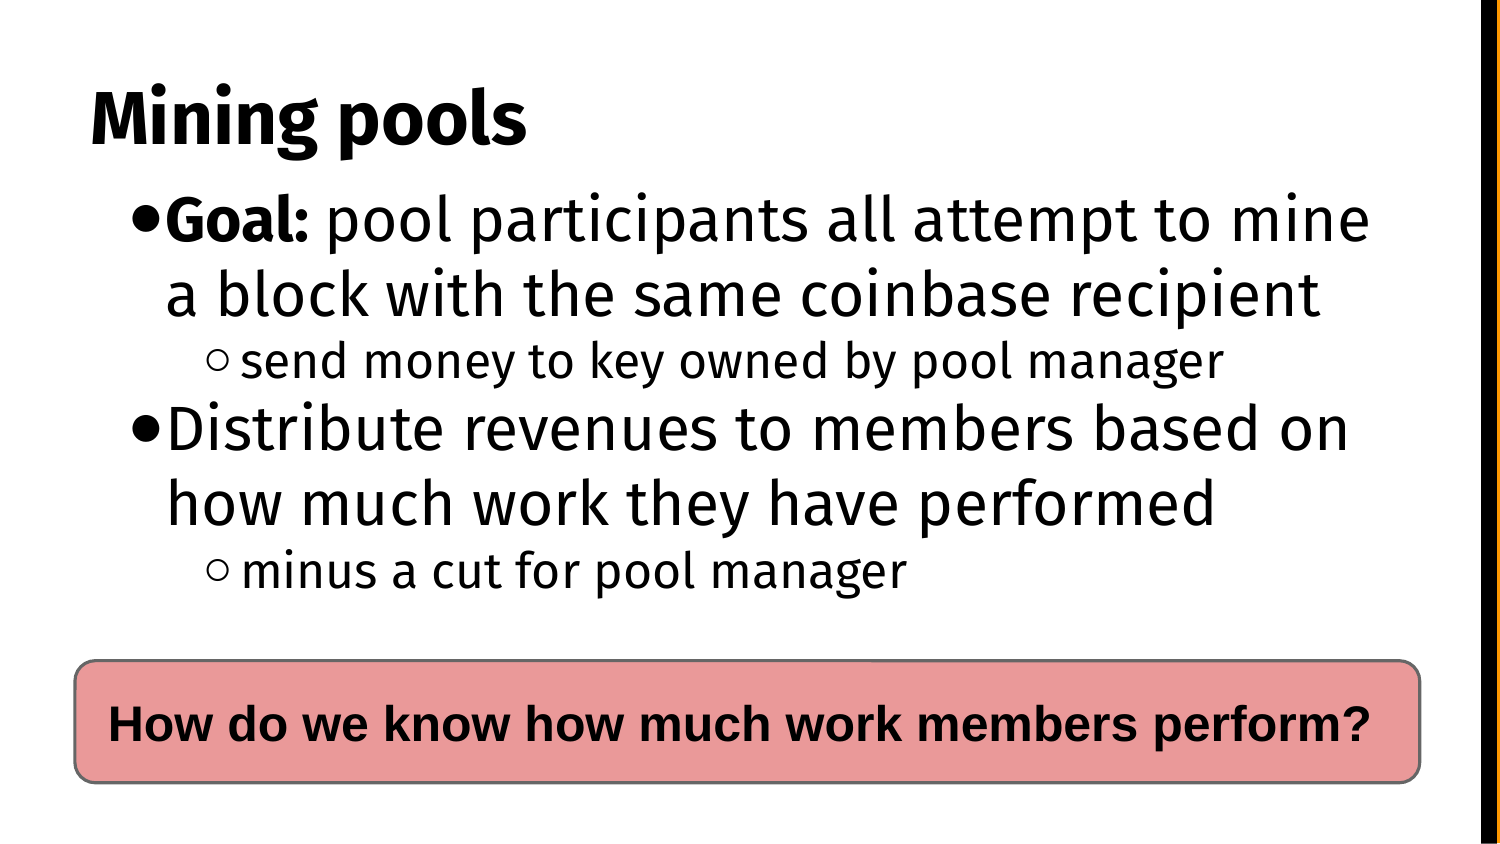

# Mining pools
Goal: pool participants all attempt to mine a block with the same coinbase recipient
send money to key owned by pool manager
Distribute revenues to members based on how much work they have performed
minus a cut for pool manager
How do we know how much work members perform?